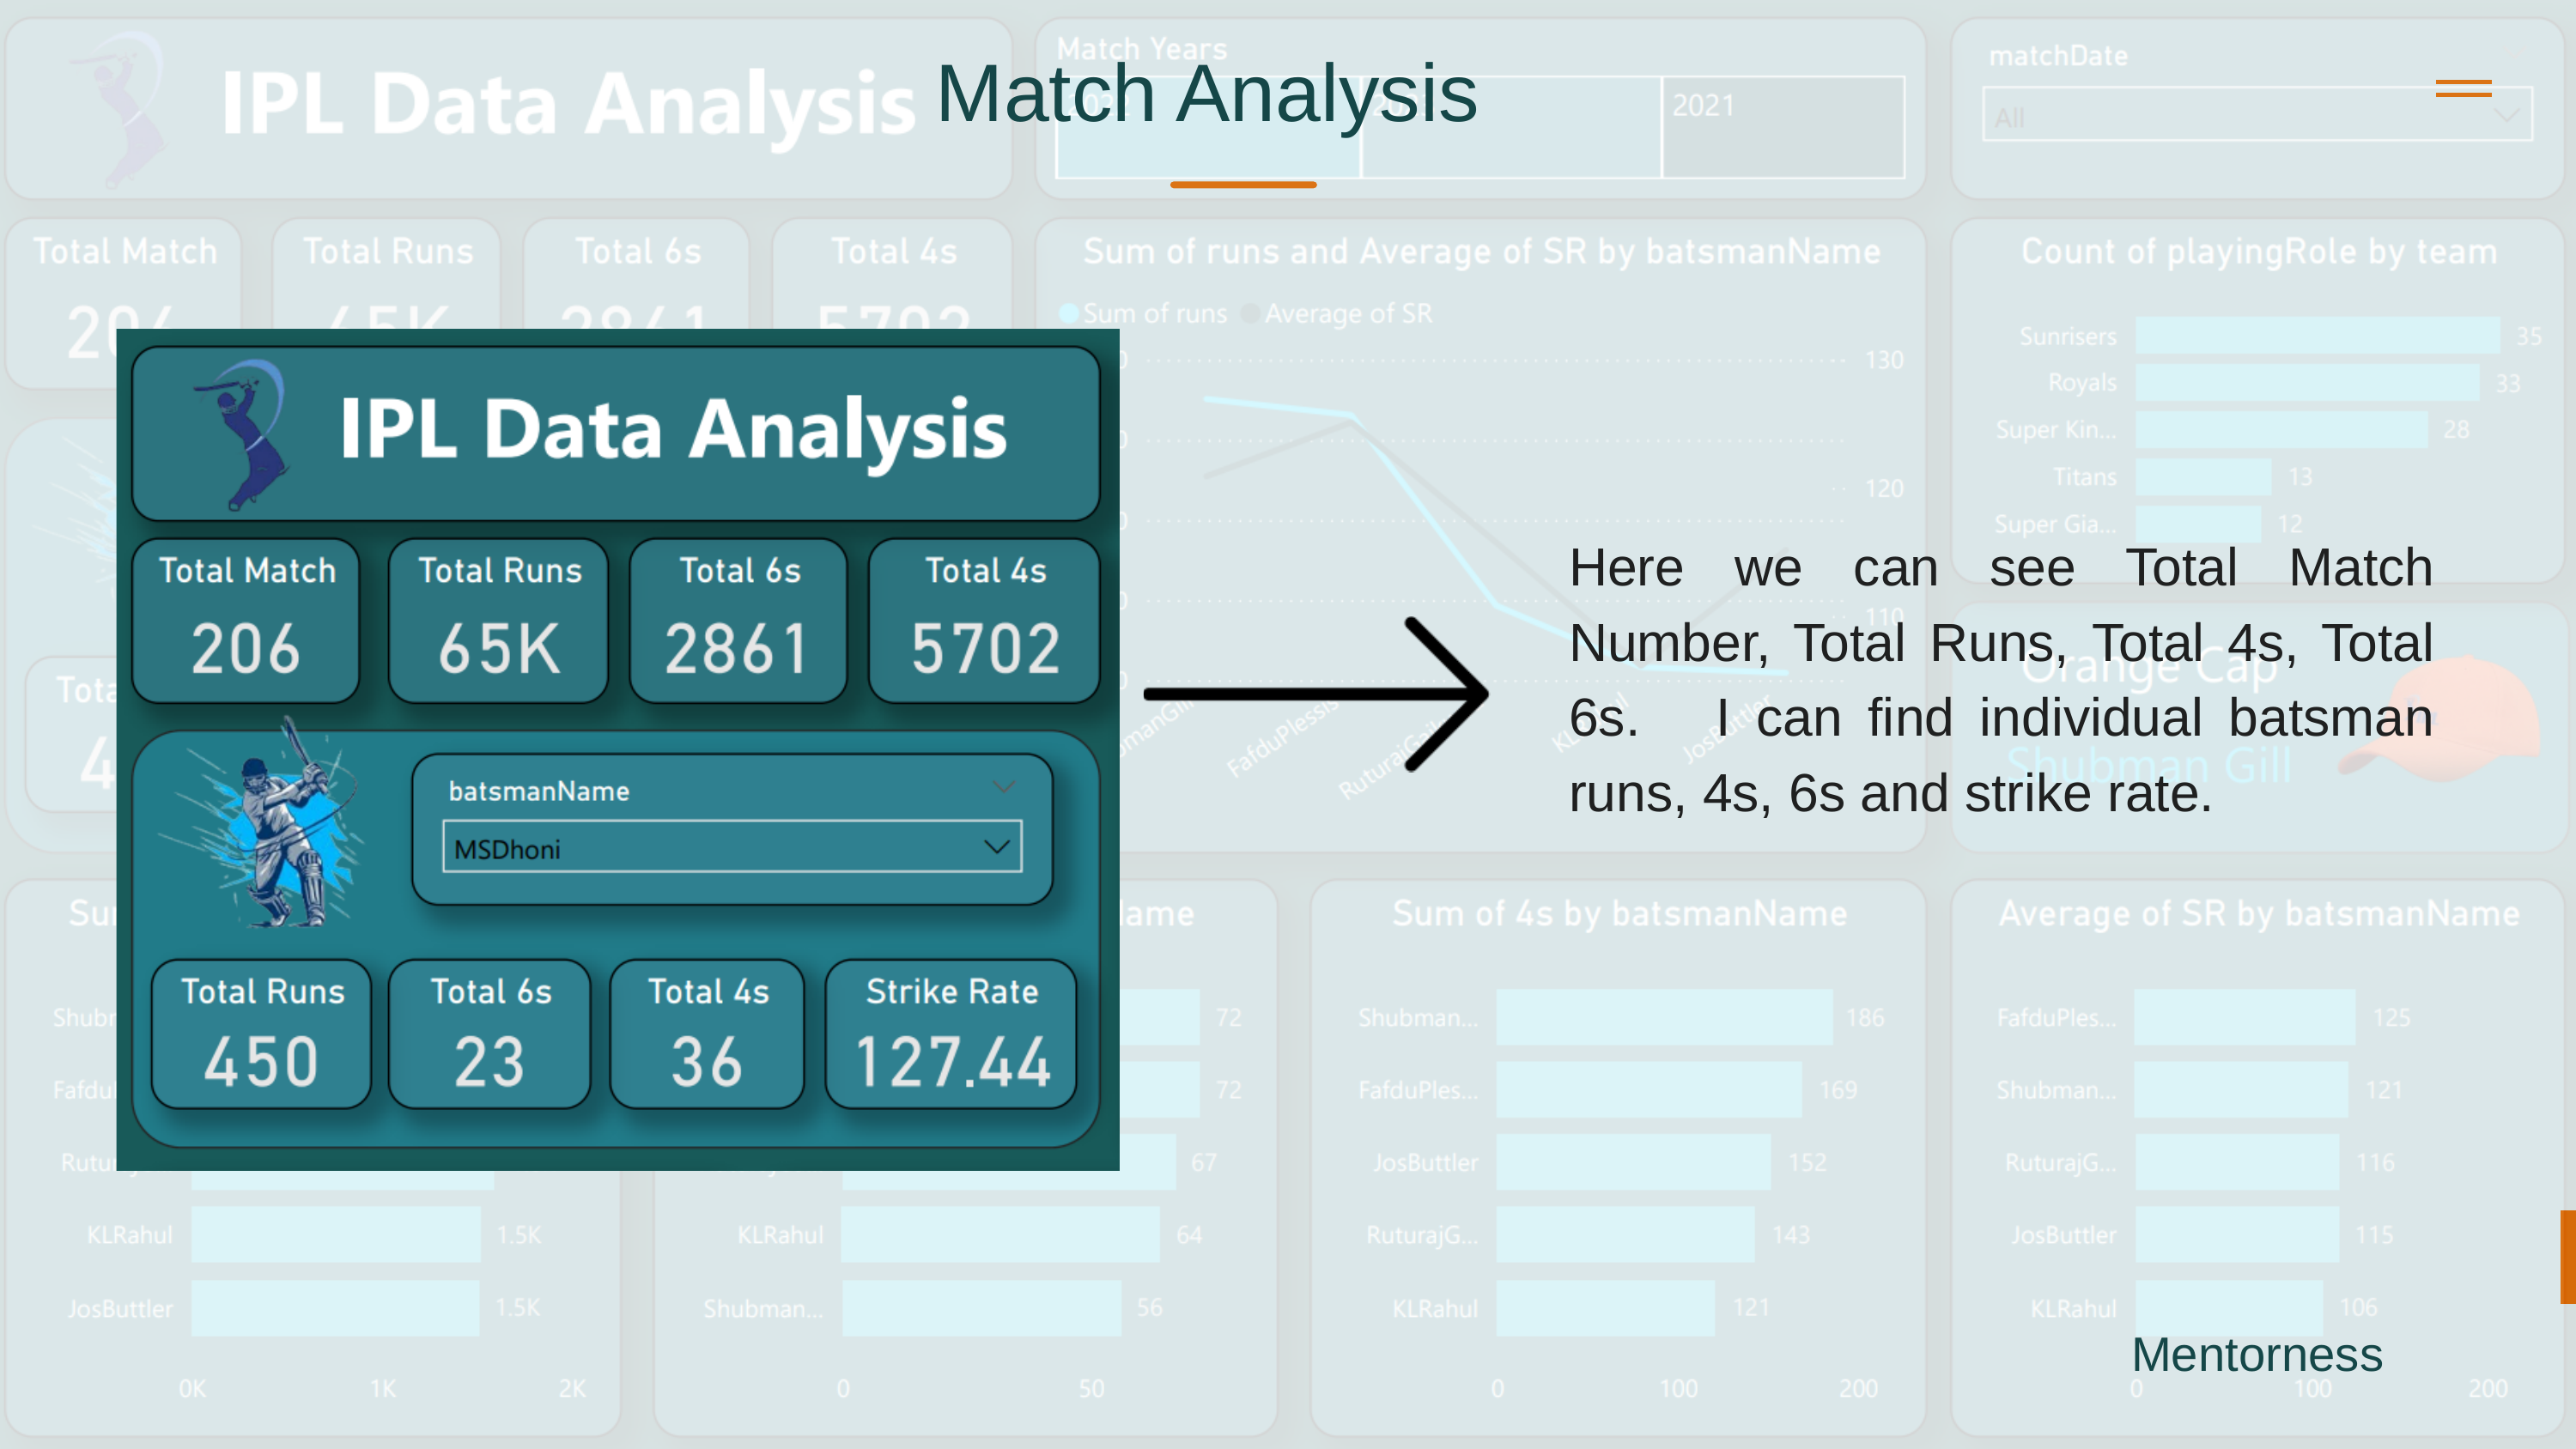

Match Analysis

Here we can see Total Match Number, Total Runs, Total 4s, Total 6s.   I can find individual batsman runs, 4s, 6s and strike rate.

Mentorness